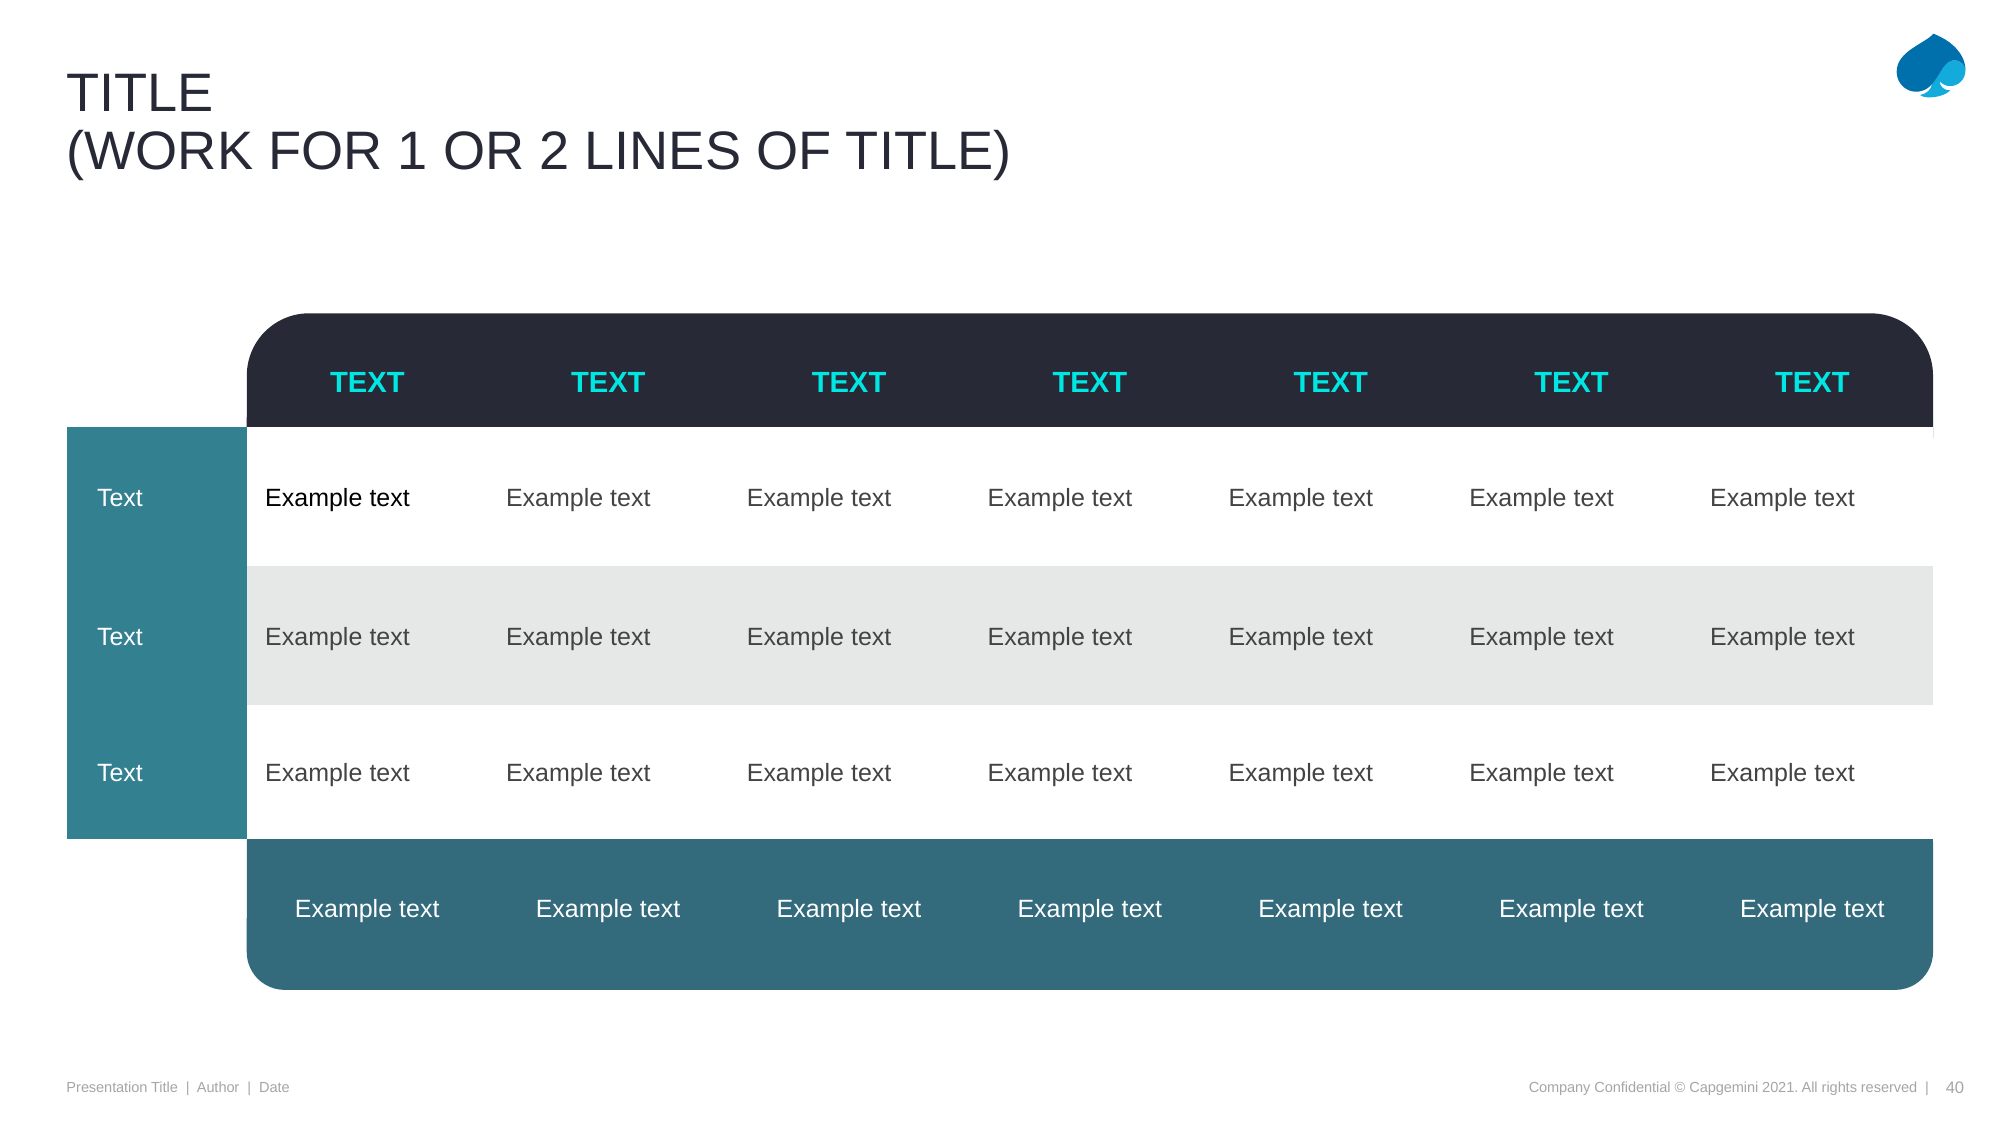

# Title (Work for 1 or 2 lines of title)

|  | TEXT | TEXT | TEXT | TEXT | TEXT | TEXT | TEXT |
| --- | --- | --- | --- | --- | --- | --- | --- |
| Text | Example text | Example text | Example text | Example text | Example text | Example text | Example text |
| Text | Example text | Example text | Example text | Example text | Example text | Example text | Example text |
| Text | Example text | Example text | Example text | Example text | Example text | Example text | Example text |
|  | Example text | Example text | Example text | Example text | Example text | Example text | Example text |